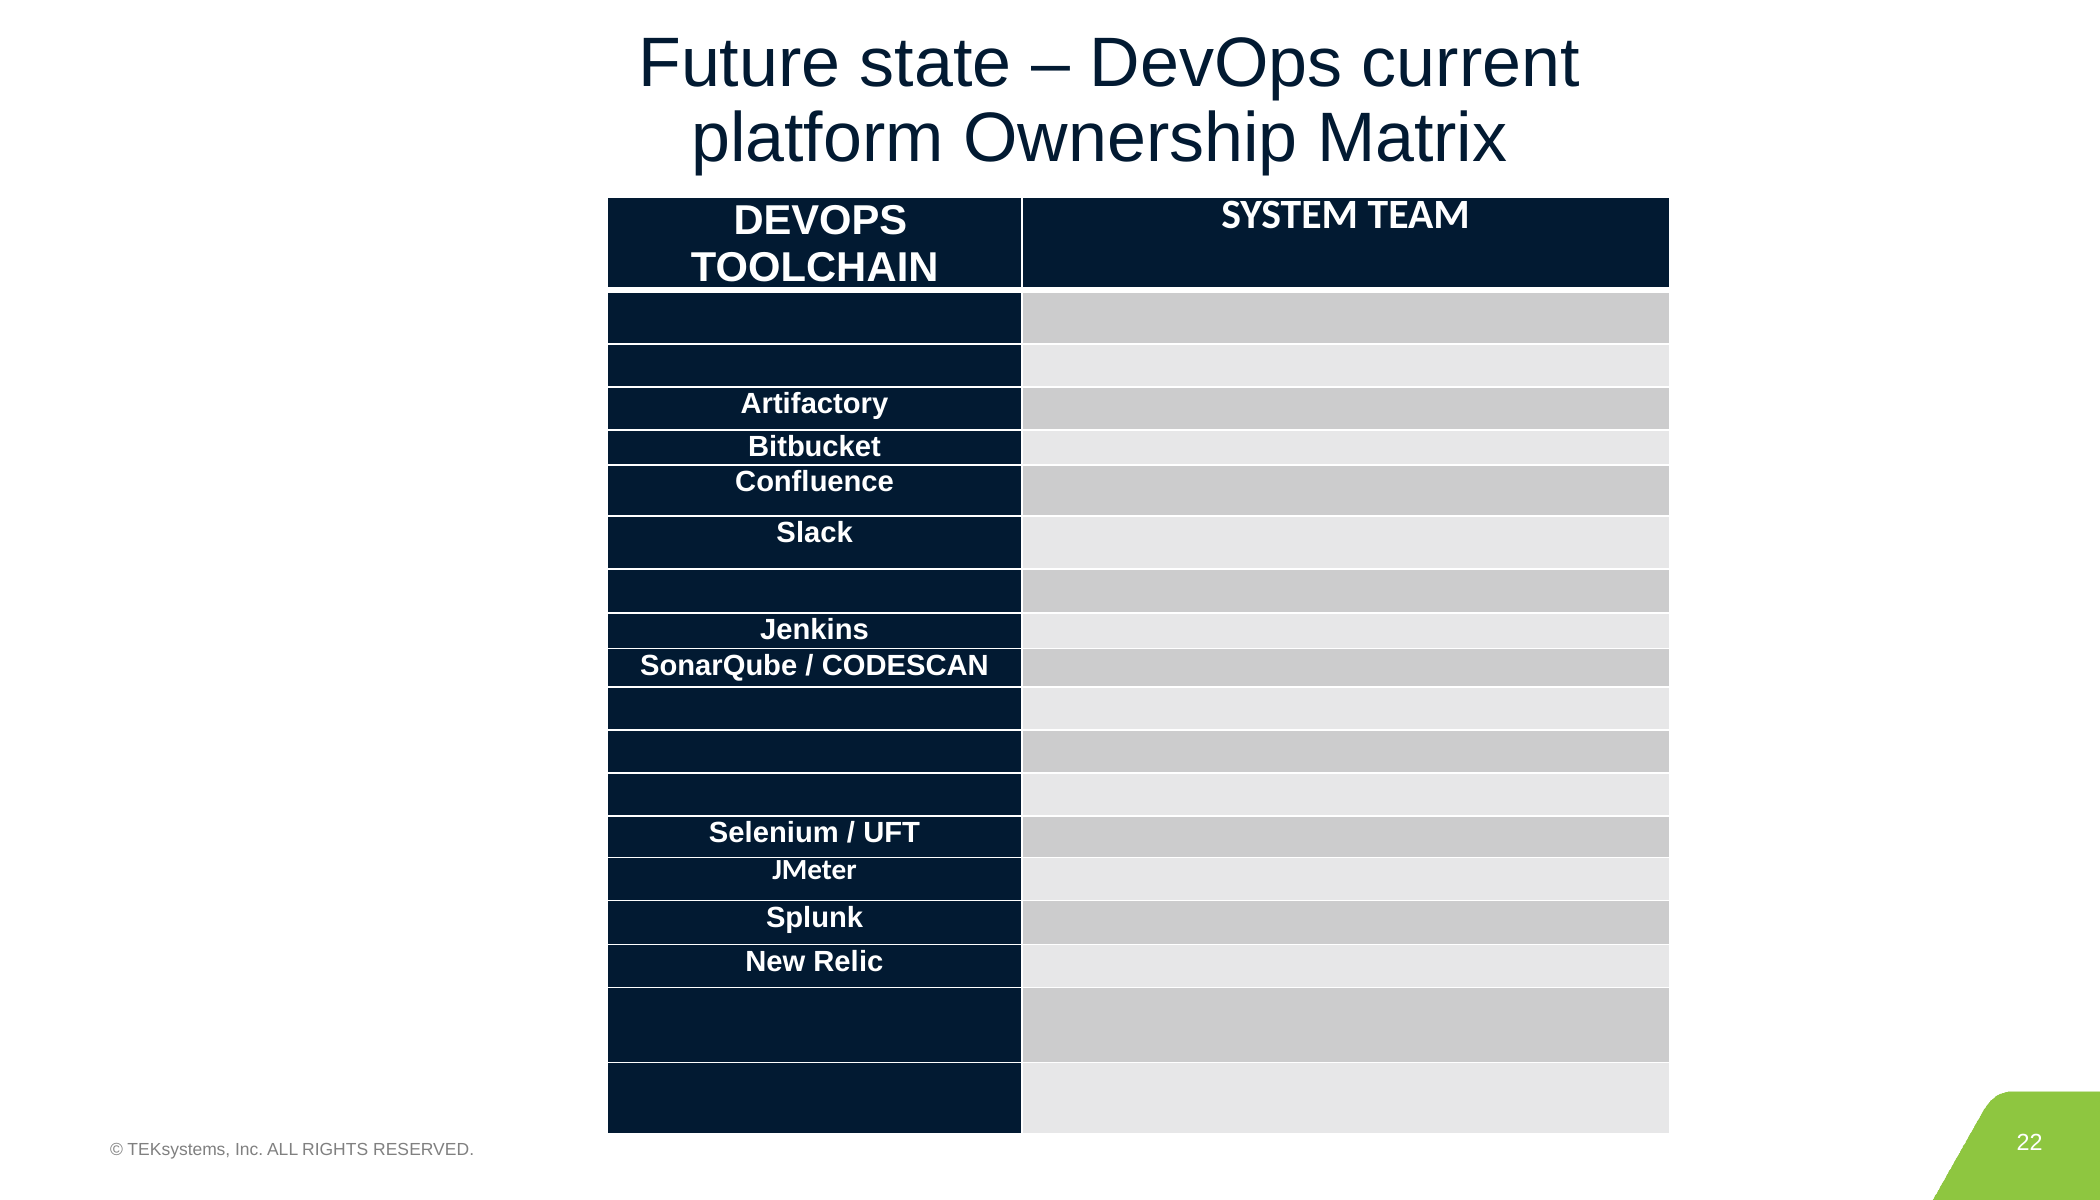

# Future state – DevOps current platform Ownership Matrix
| DEVOPS TOOLCHAIN | SYSTEM TEAM |
| --- | --- |
|  |  |
|  |  |
| Artifactory |  |
| Bitbucket |  |
| Confluence |  |
| Slack |  |
|  |  |
| Jenkins |  |
| SonarQube / CODESCAN |  |
|  |  |
|  |  |
|  |  |
| Selenium / UFT |  |
| JMeter |  |
| Splunk |  |
| New Relic |  |
|  |  |
|  |  |

22